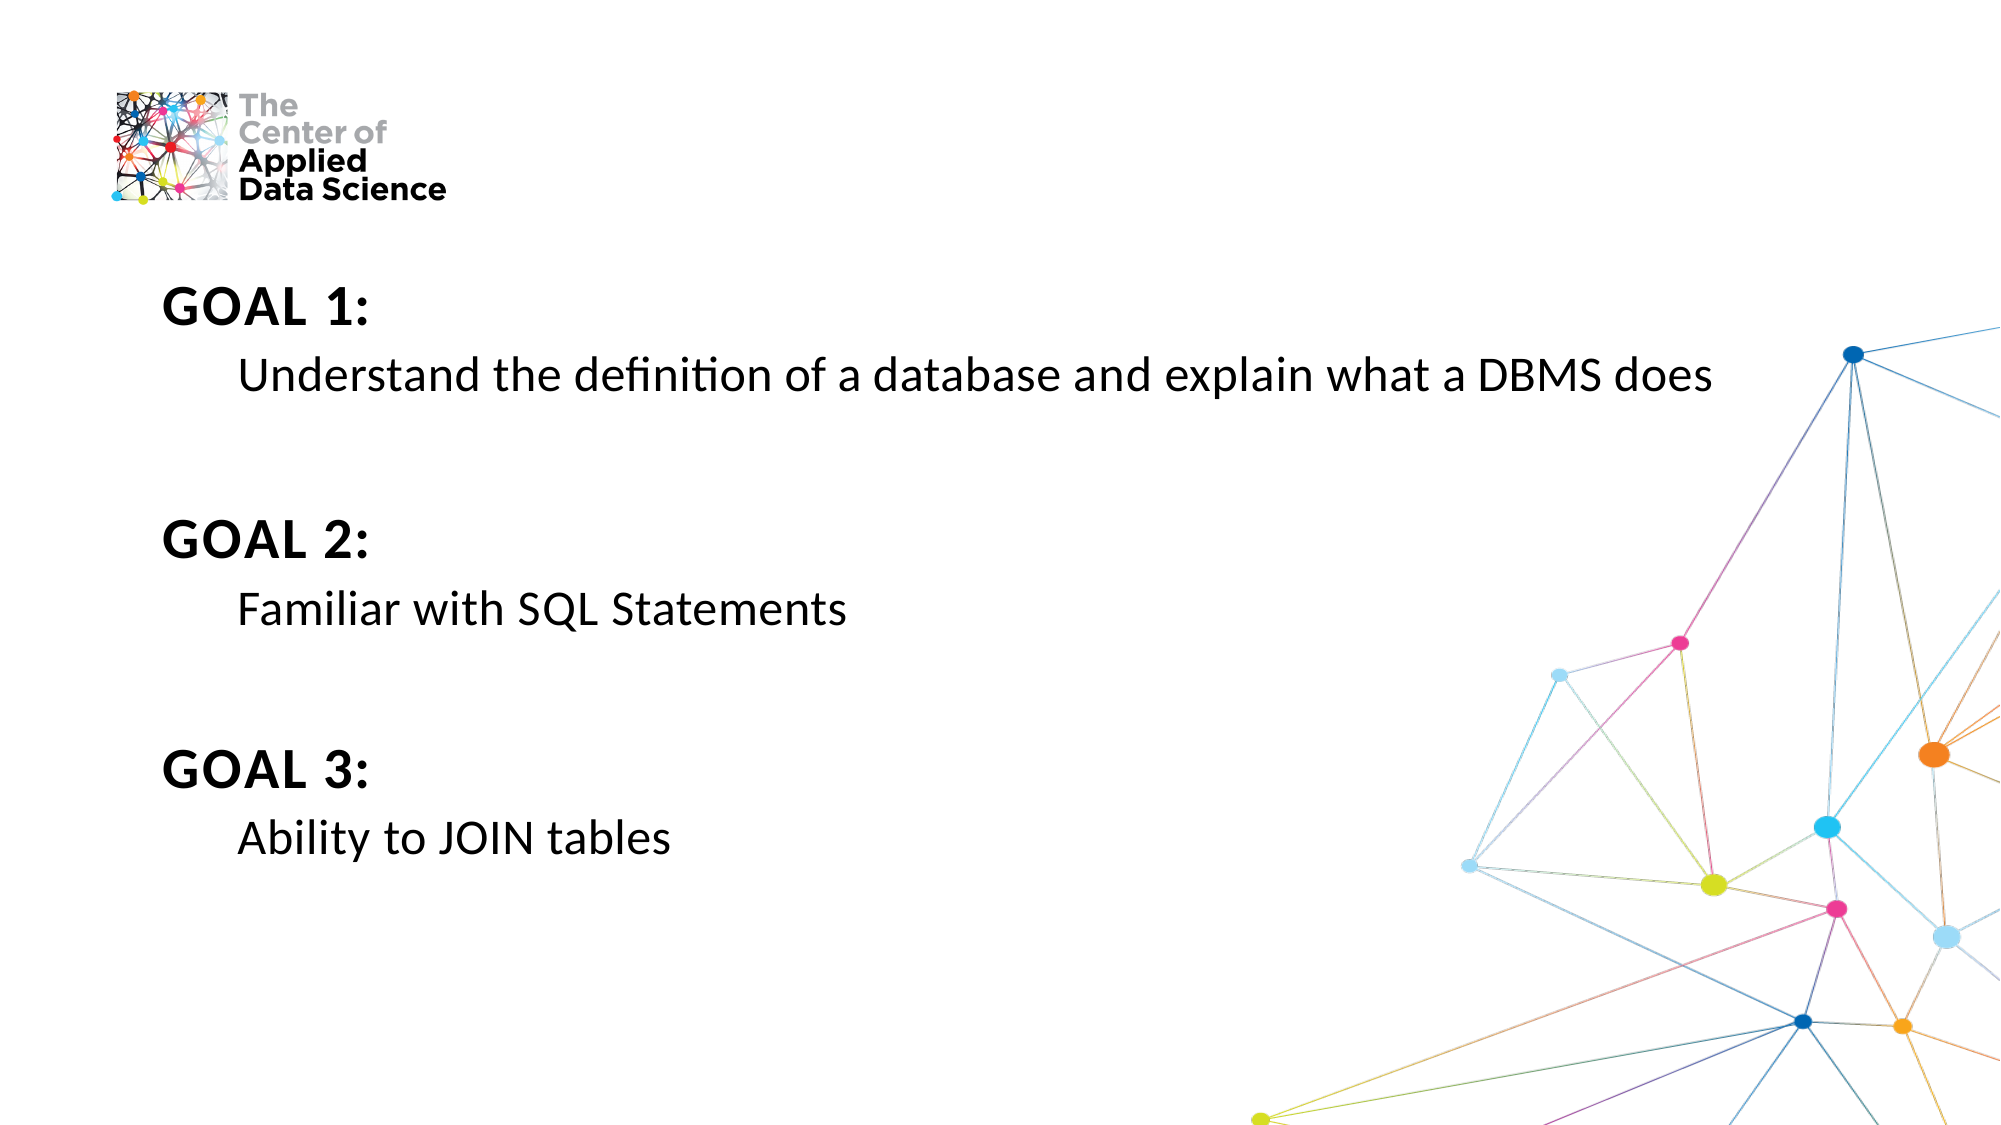

# GOAL 1:
Understand the definition of a database and explain what a DBMS does
GOAL 2:
Familiar with SQL Statements

GOAL 3:
Ability to JOIN tables